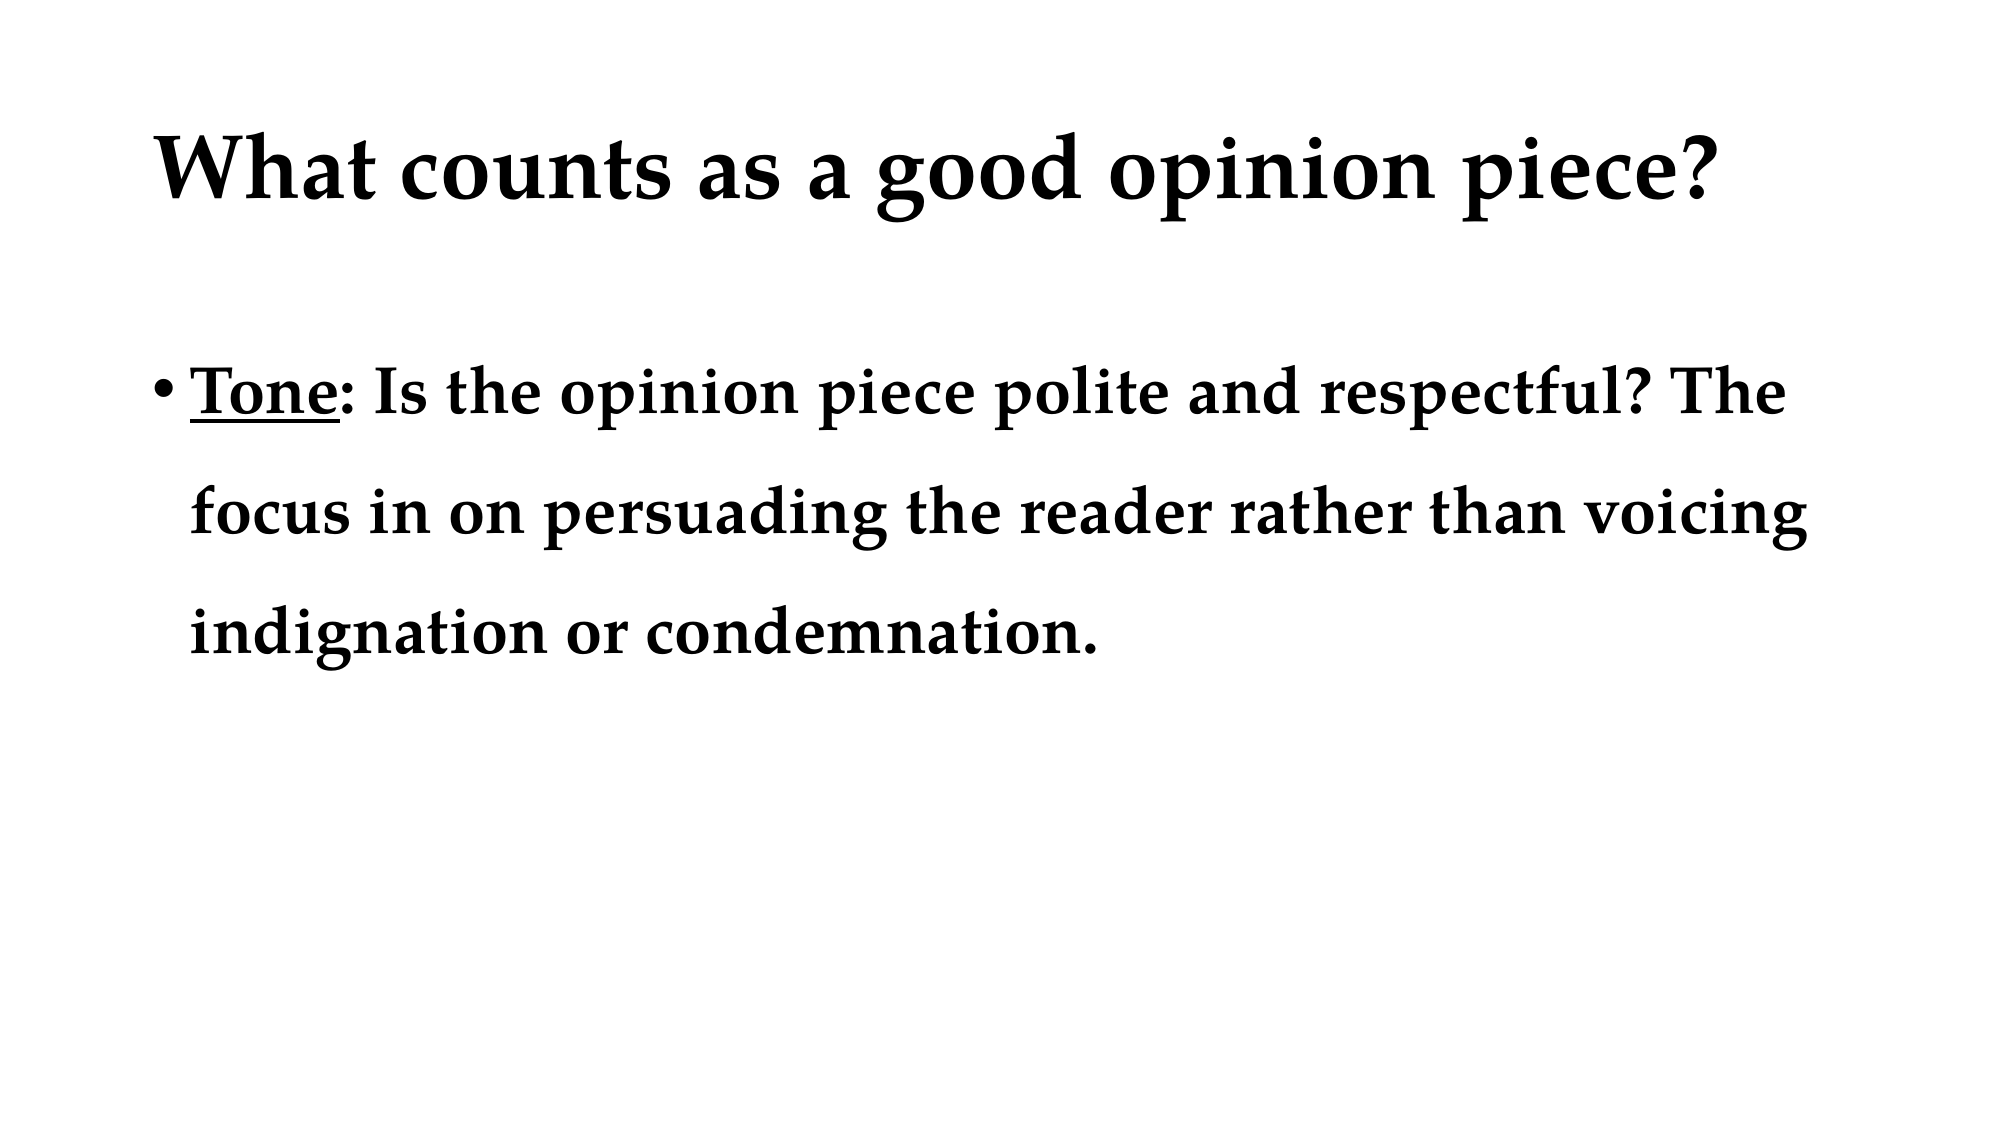

# What counts as a good opinion piece?
Tone: Is the opinion piece polite and respectful? The focus in on persuading the reader rather than voicing indignation or condemnation.